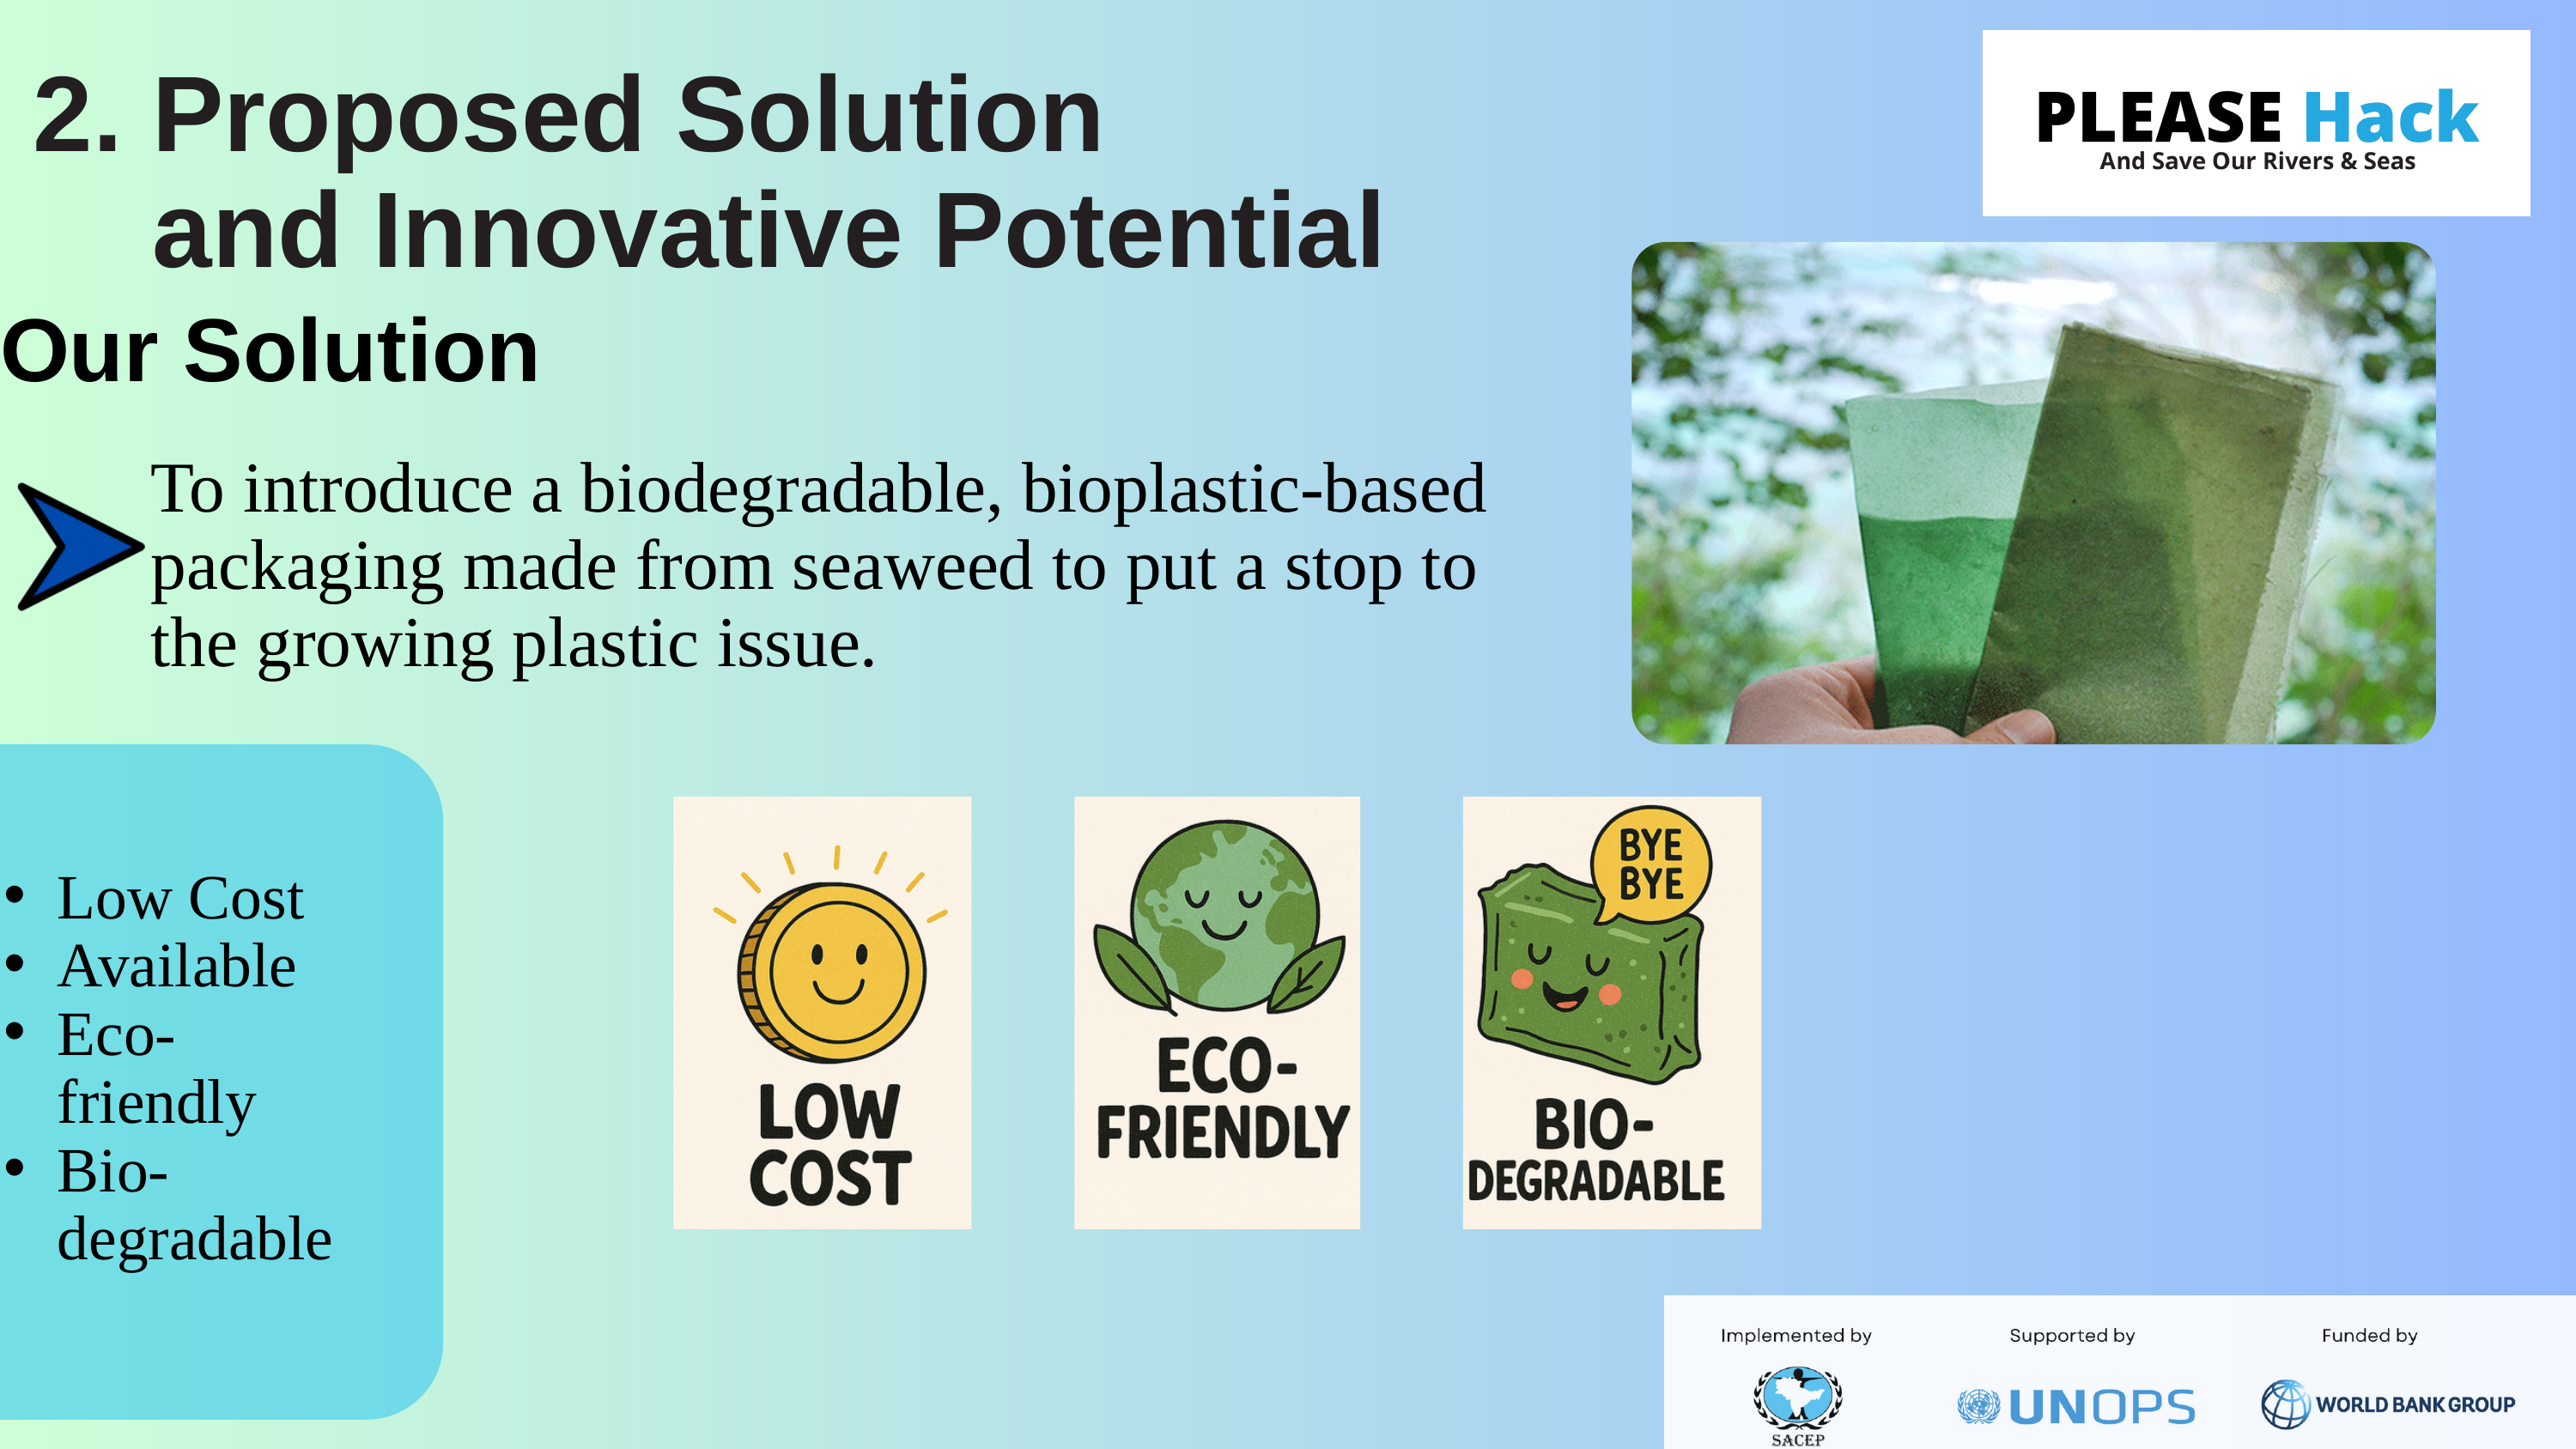

2. Proposed Solution
    and Innovative Potential

Our Solution
To introduce a biodegradable, bioplastic-based
packaging made from seaweed to put a stop to
the growing plastic issue.

Low Cost
Available
Eco-friendly
Bio-degradable